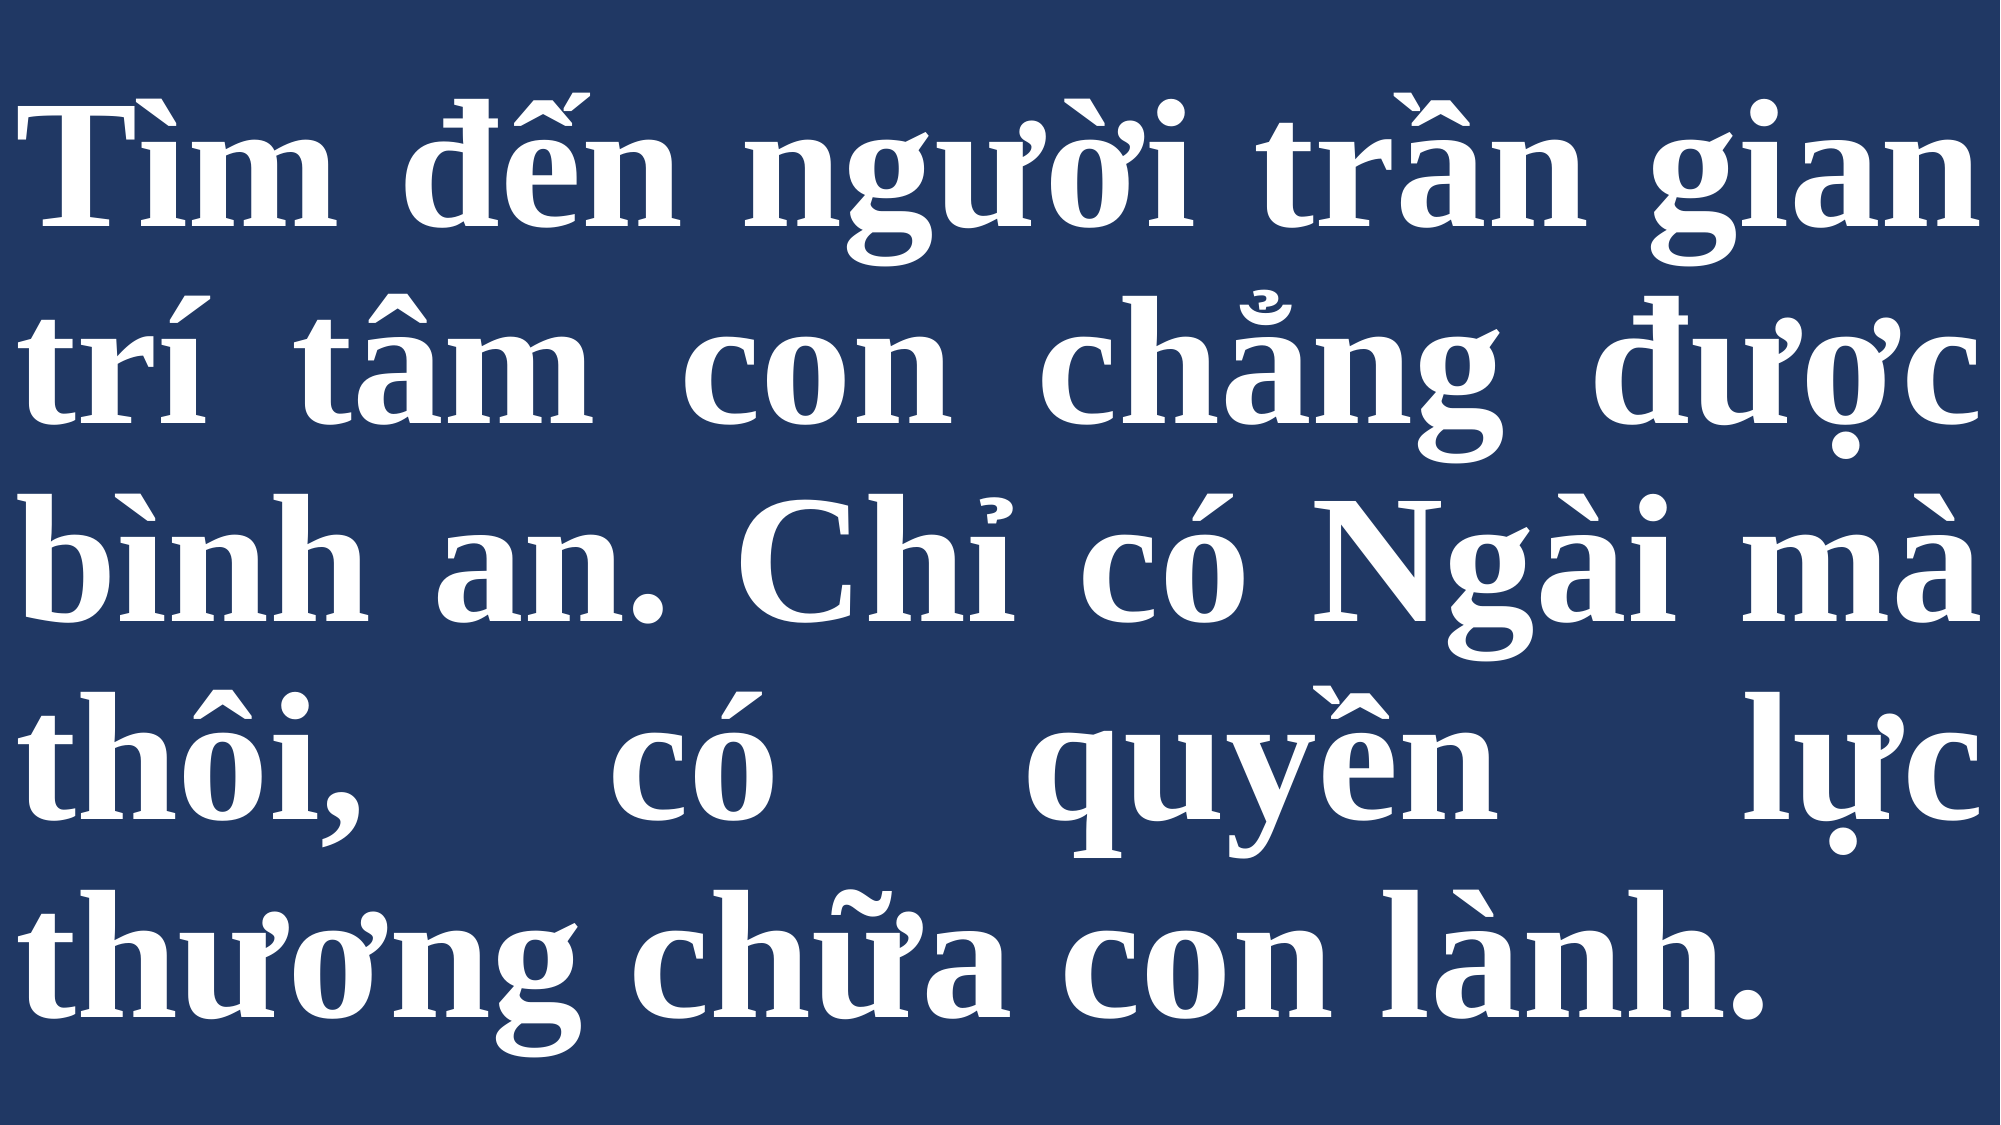

# Tìm đến người trần gian trí tâm con chẳng được bình an. Chỉ có Ngài mà thôi, có quyền lực thương chữa con lành.